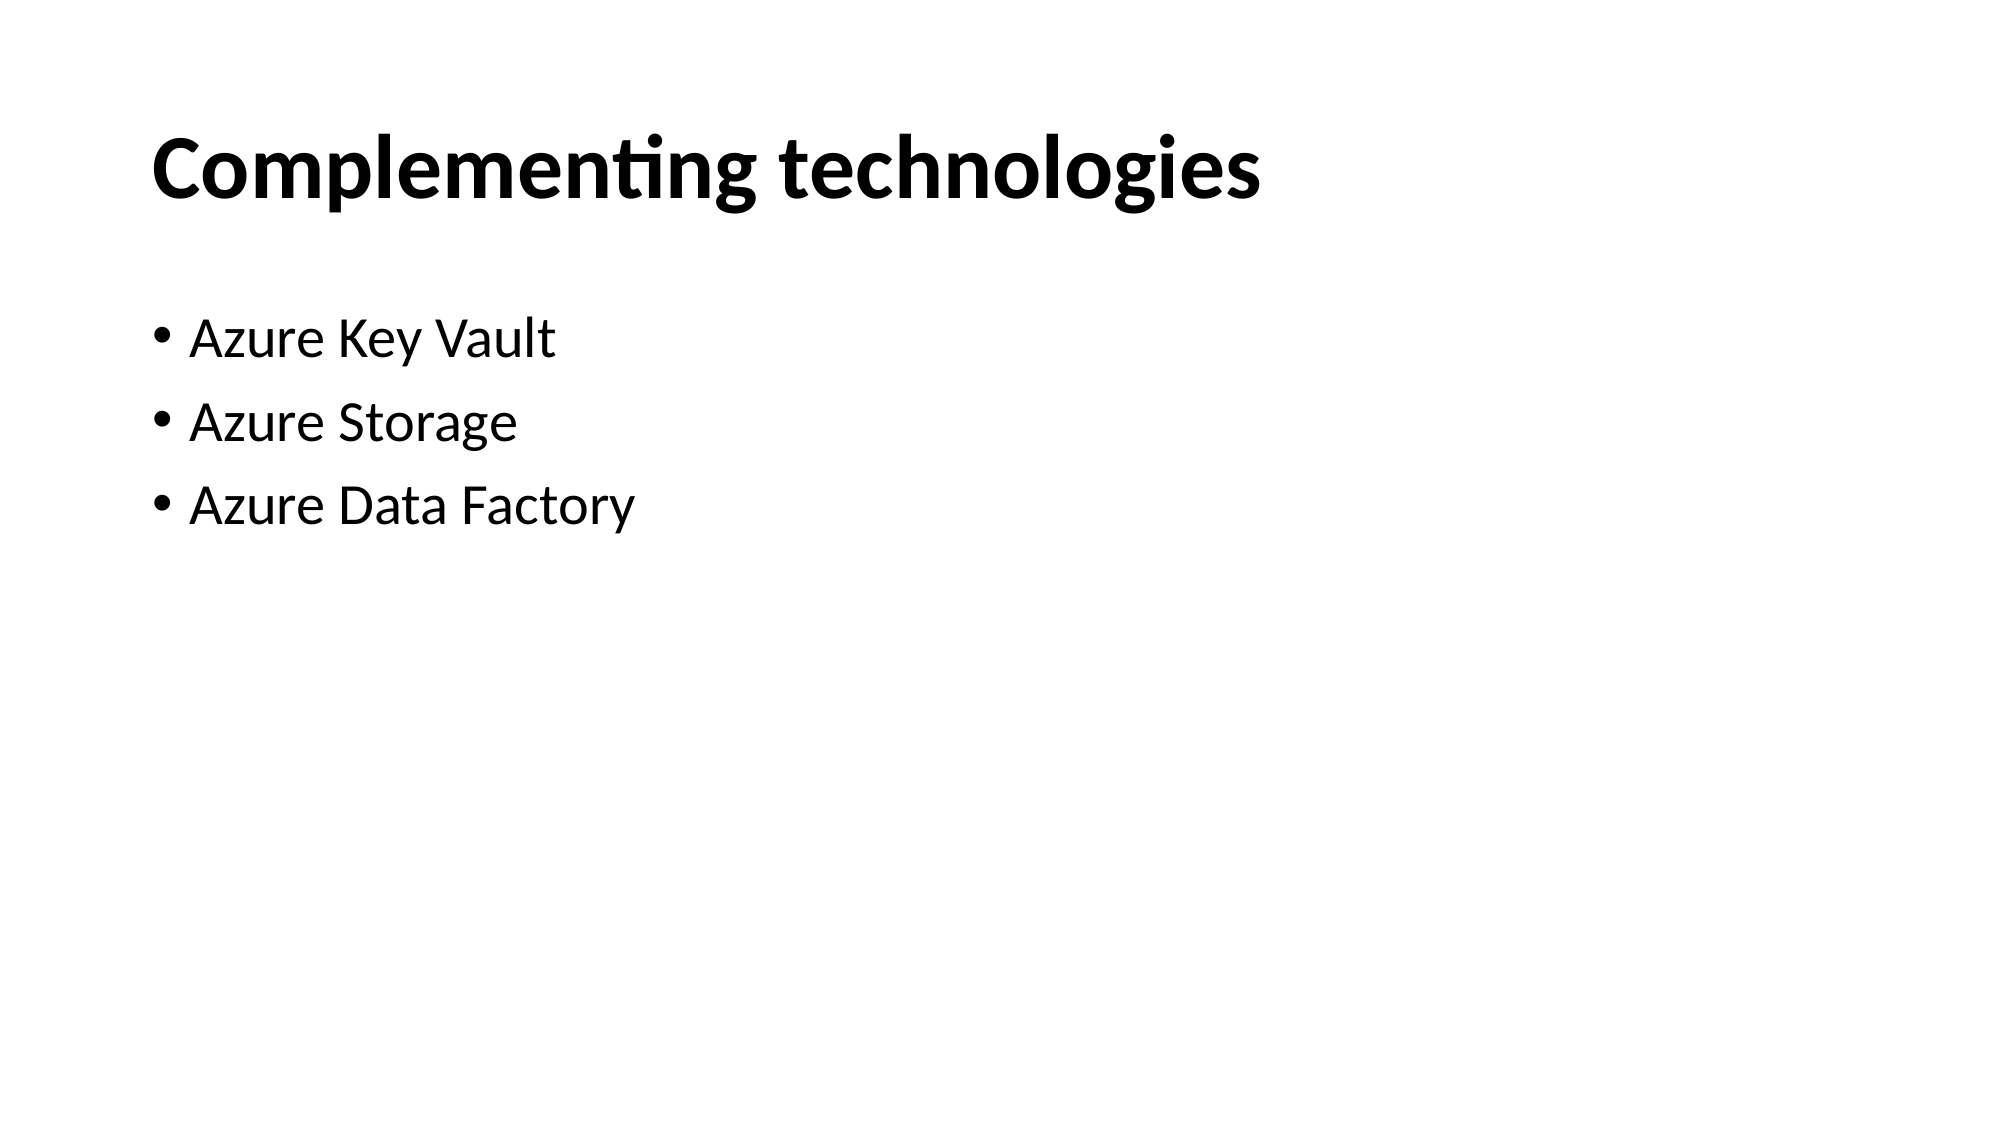

# Complementing technologies
Azure Key Vault
Azure Storage
Azure Data Factory